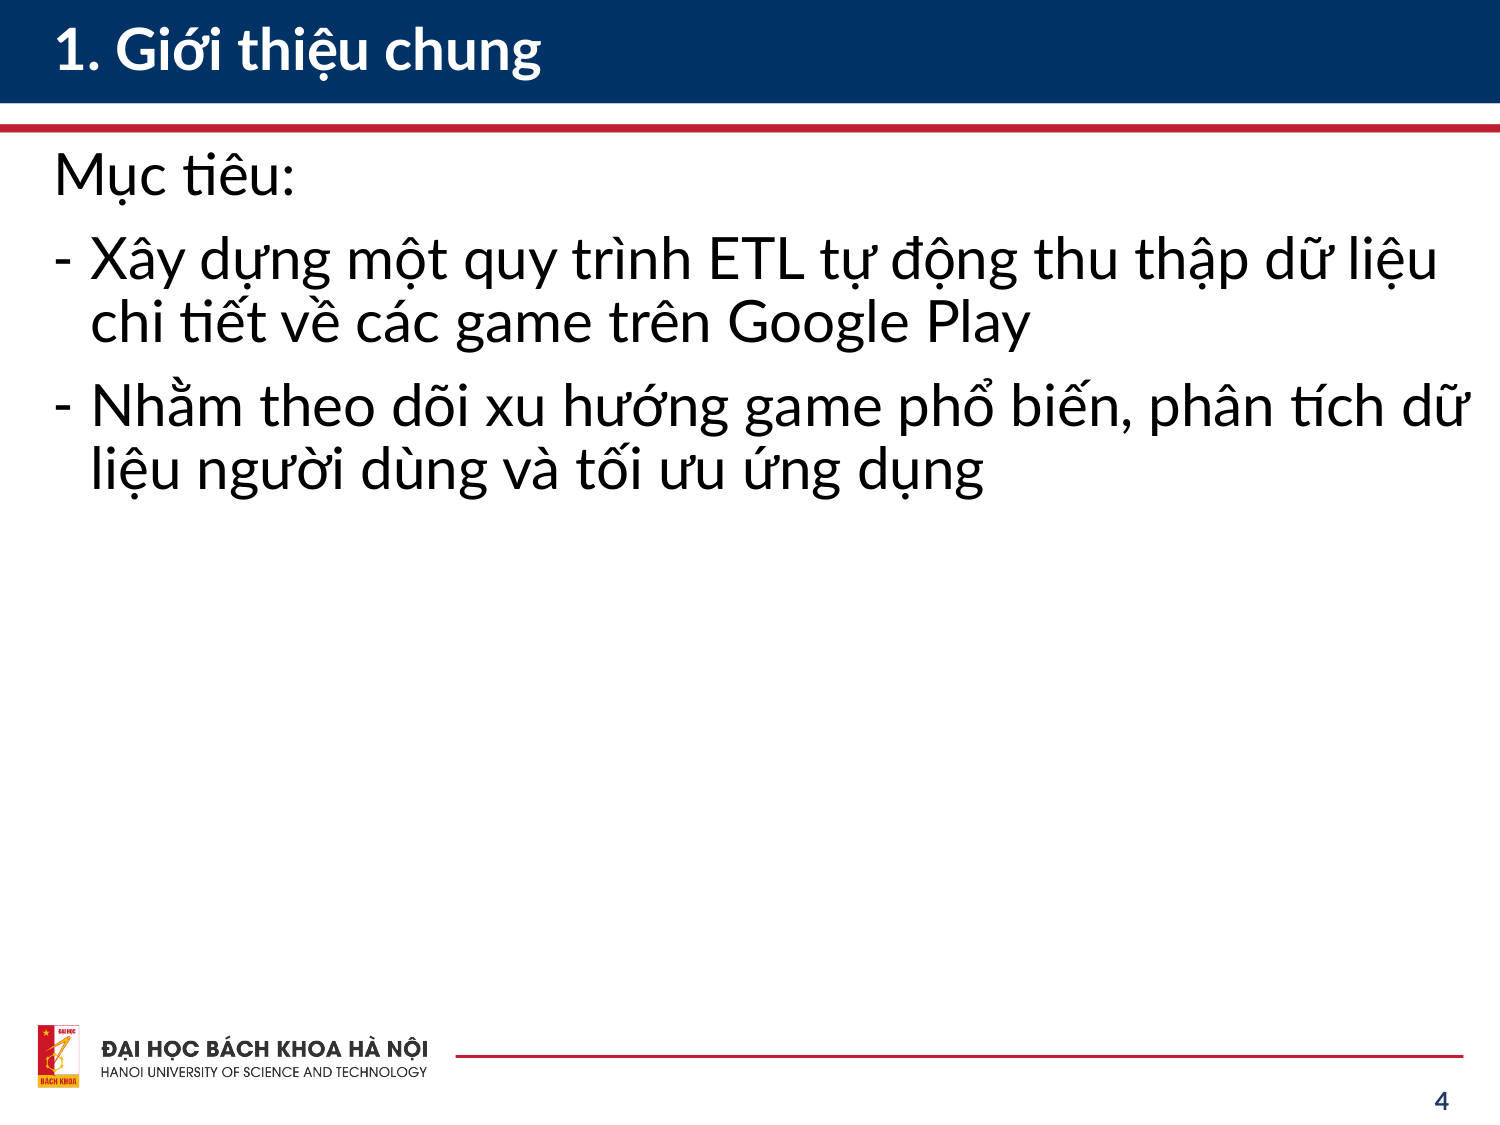

# 1. Giới thiệu chung
Mục tiêu:
Xây dựng một quy trình ETL tự động thu thập dữ liệu chi tiết về các game trên Google Play
Nhằm theo dõi xu hướng game phổ biến, phân tích dữ liệu người dùng và tối ưu ứng dụng

4